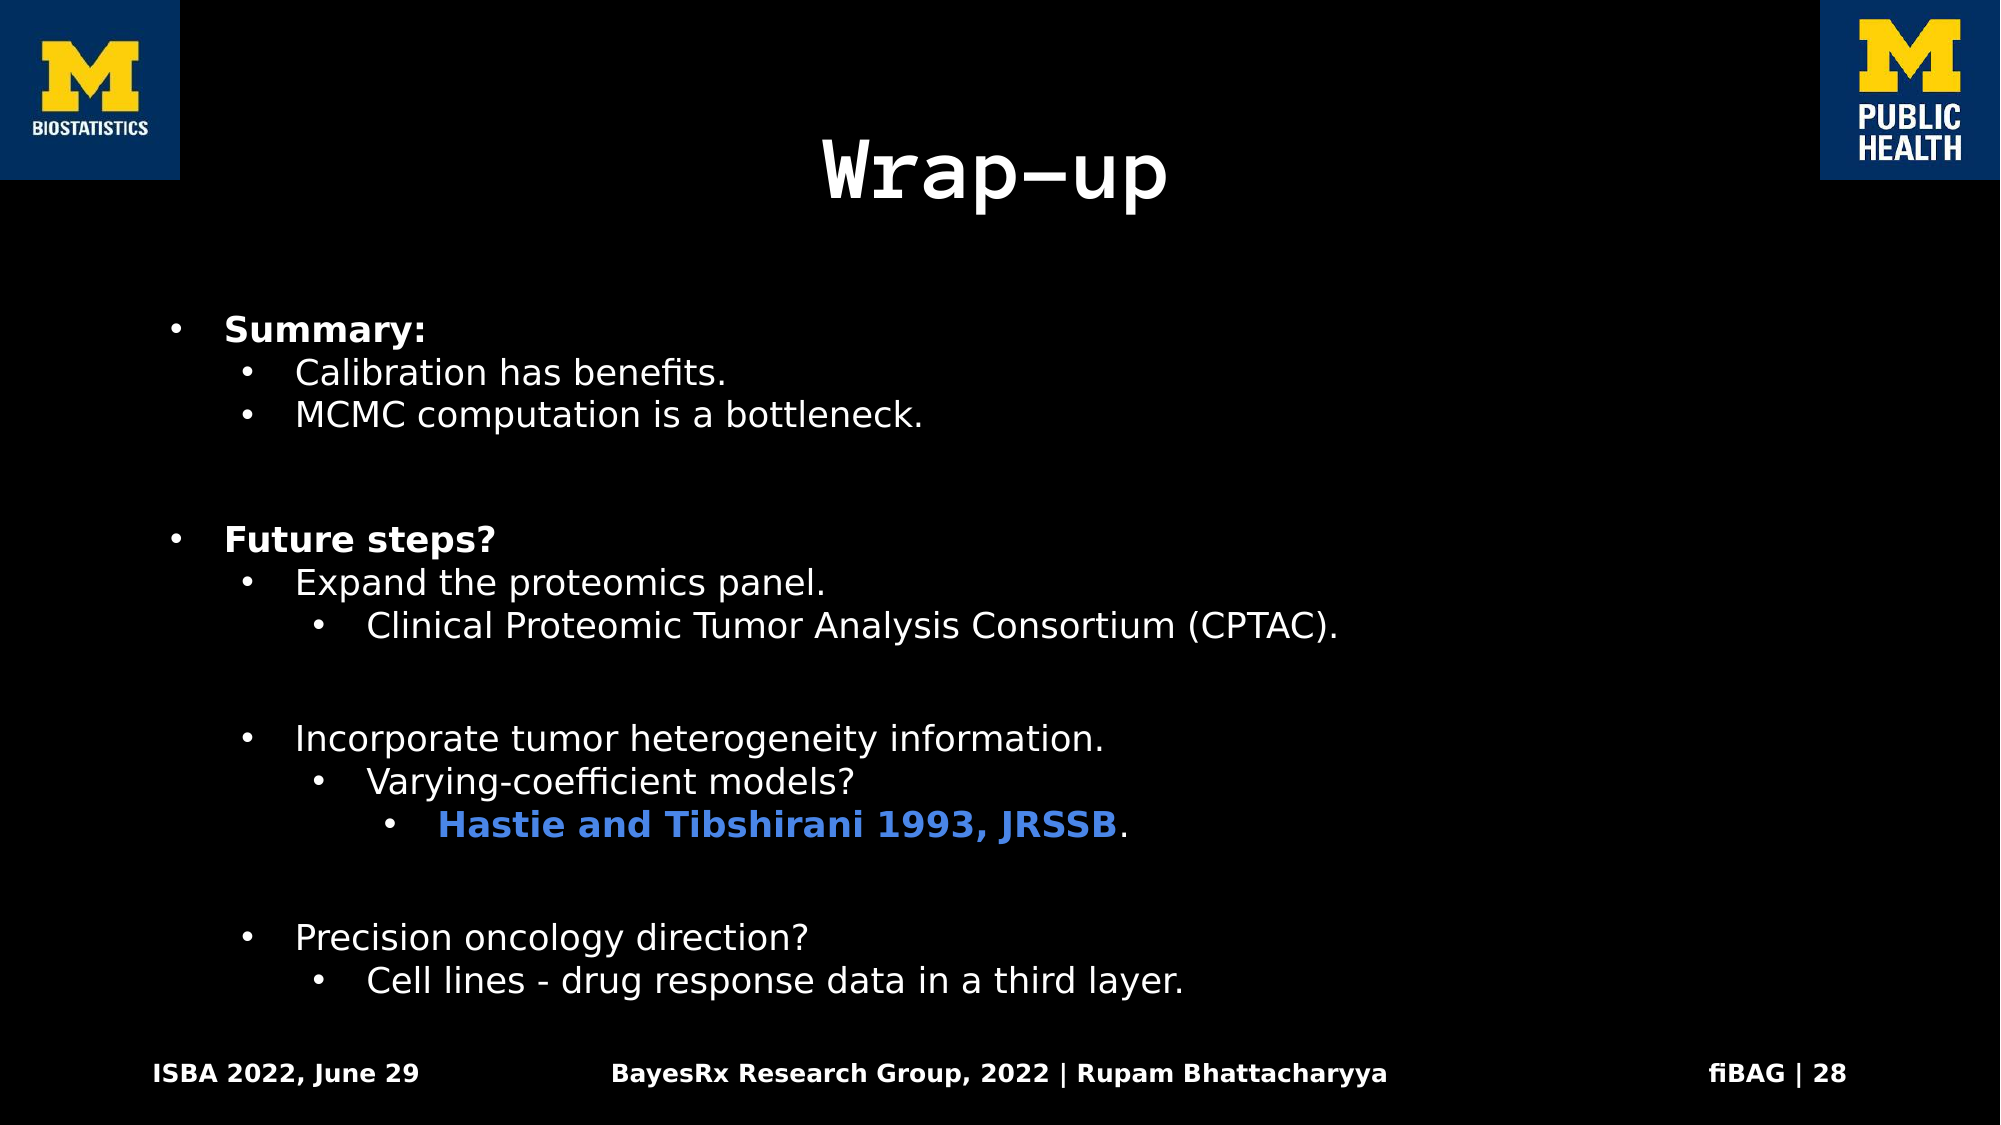

# Wrap-up
Summary:
Calibration has benefits.
MCMC computation is a bottleneck.

Future steps?
Expand the proteomics panel.
Clinical Proteomic Tumor Analysis Consortium (CPTAC).

Incorporate tumor heterogeneity information.
Varying-coefficient models?
Hastie and Tibshirani 1993, JRSSB.

Precision oncology direction?
Cell lines - drug response data in a third layer.
fiBAG | 28